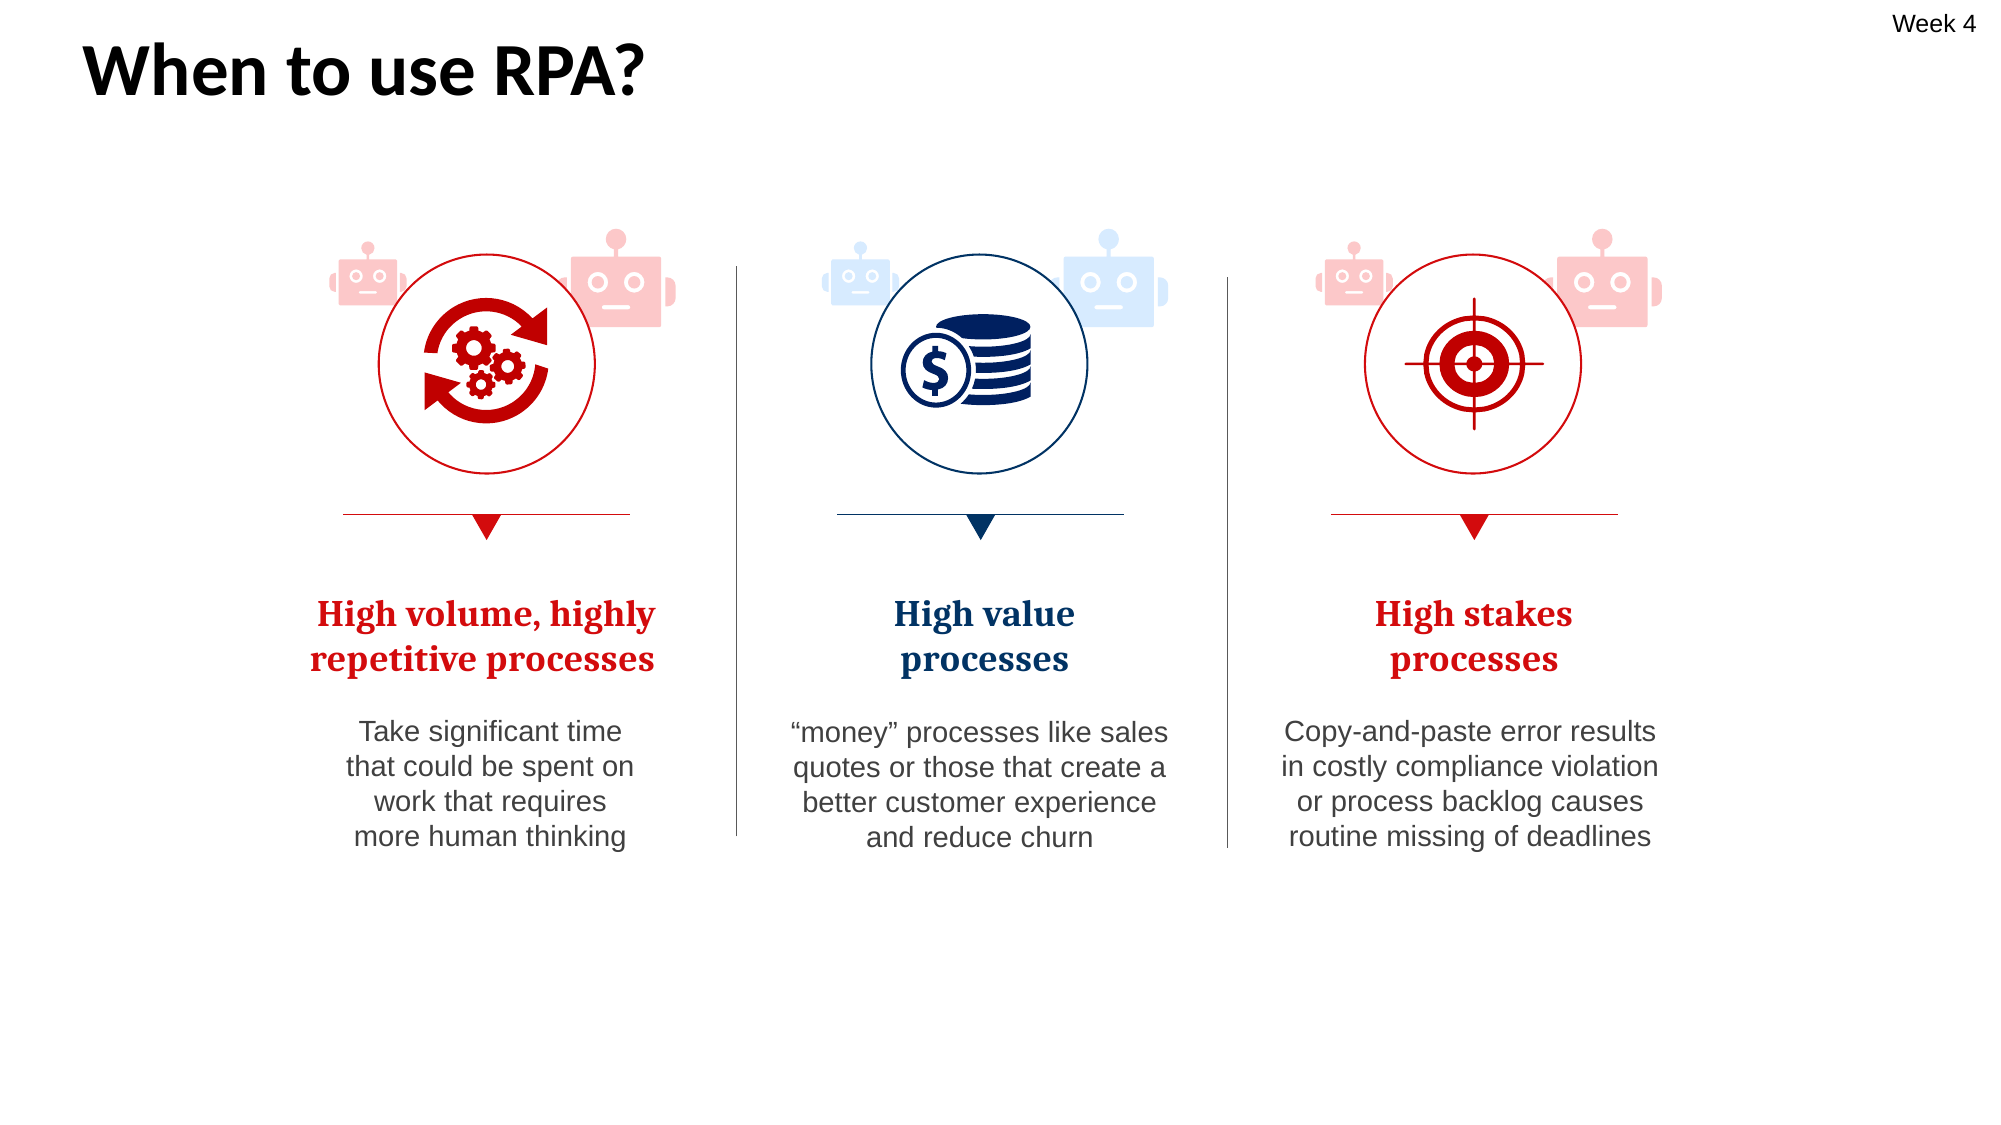

When to use RPA?
Week 4
# Robotic Process Automation Spectrum

High volume, highly repetitive processes
Take significant time that could be spent on work that requires more human thinking
High value processes
“money” processes like sales quotes or those that create a better customer experience and reduce churn
High stakes processes
Copy-and-paste error results in costly compliance violation or process backlog causes routine missing of deadlines

6